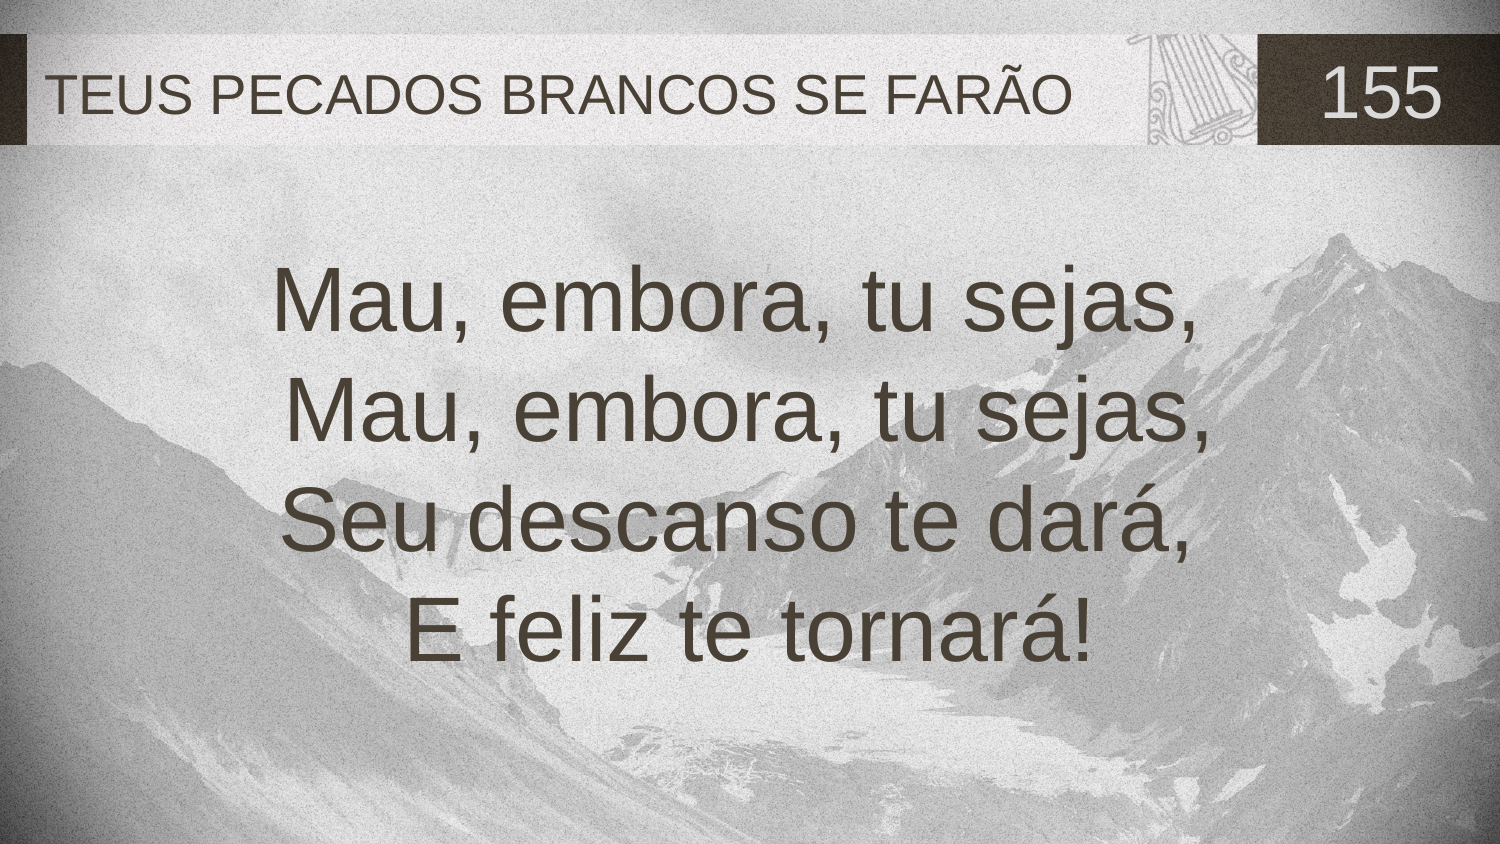

# TEUS PECADOS BRANCOS SE FARÃO
155
Mau, embora, tu sejas,
Mau, embora, tu sejas,
Seu descanso te dará,
E feliz te tornará!